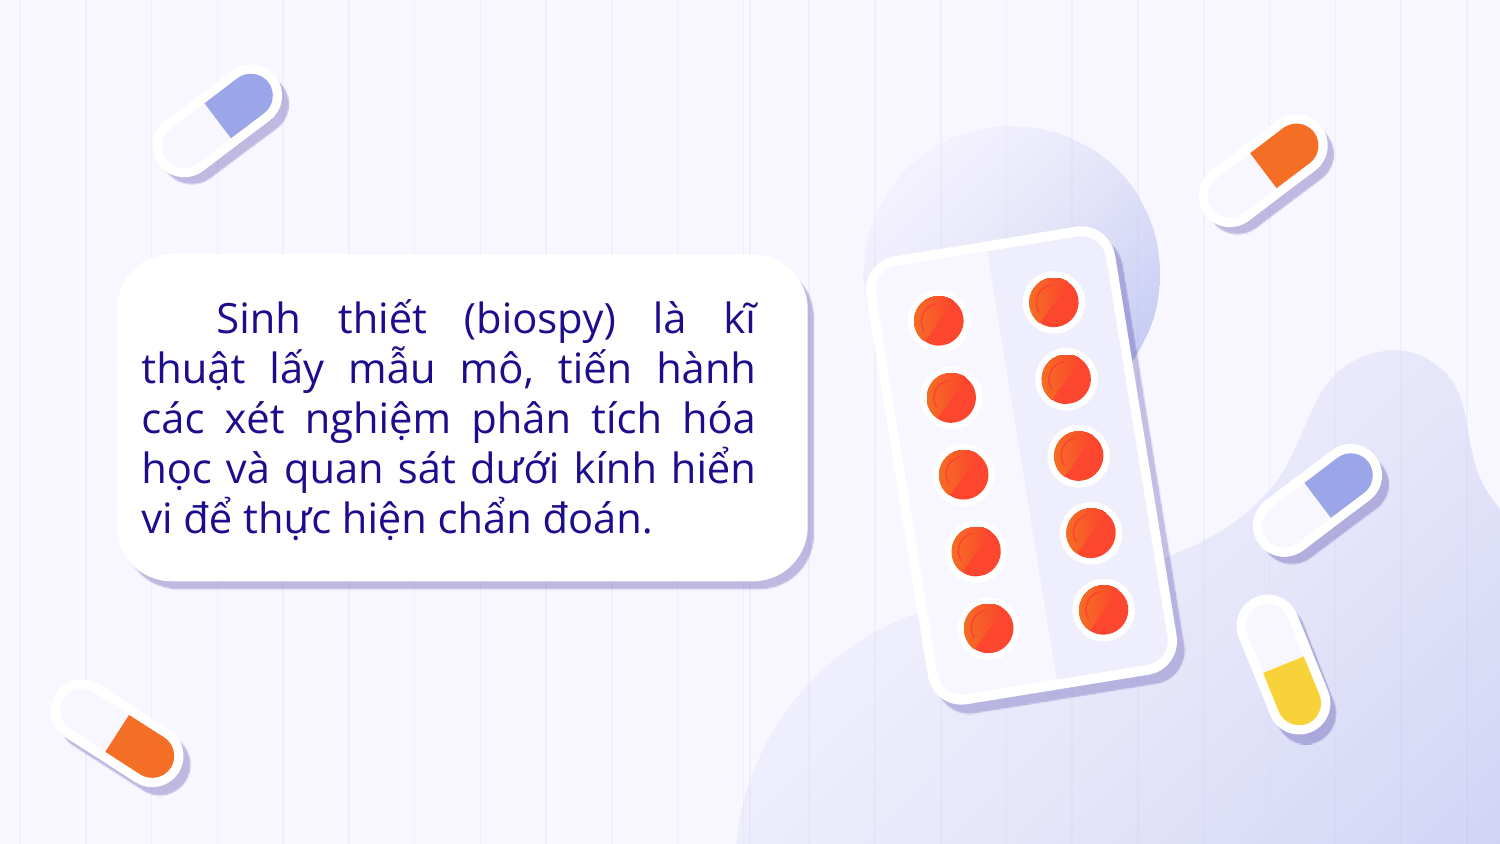

Sinh thiết (biospy) là kĩ thuật lấy mẫu mô, tiến hành các xét nghiệm phân tích hóa học và quan sát dưới kính hiển vi để thực hiện chẩn đoán.